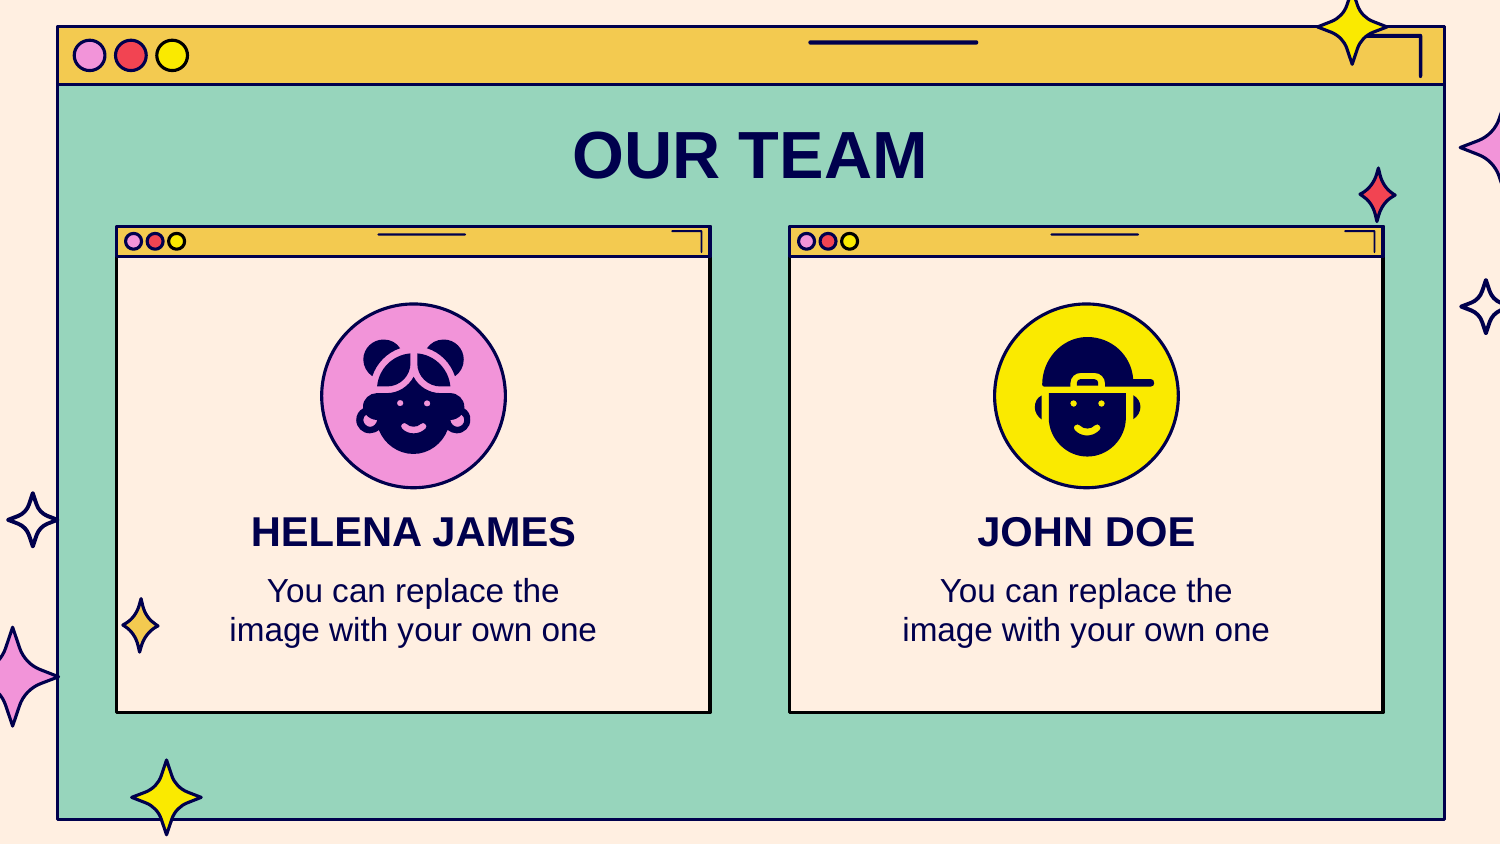

# OUR TEAM

HELENA JAMES
JOHN DOE
You can replace the
image with your own one
You can replace the
image with your own one